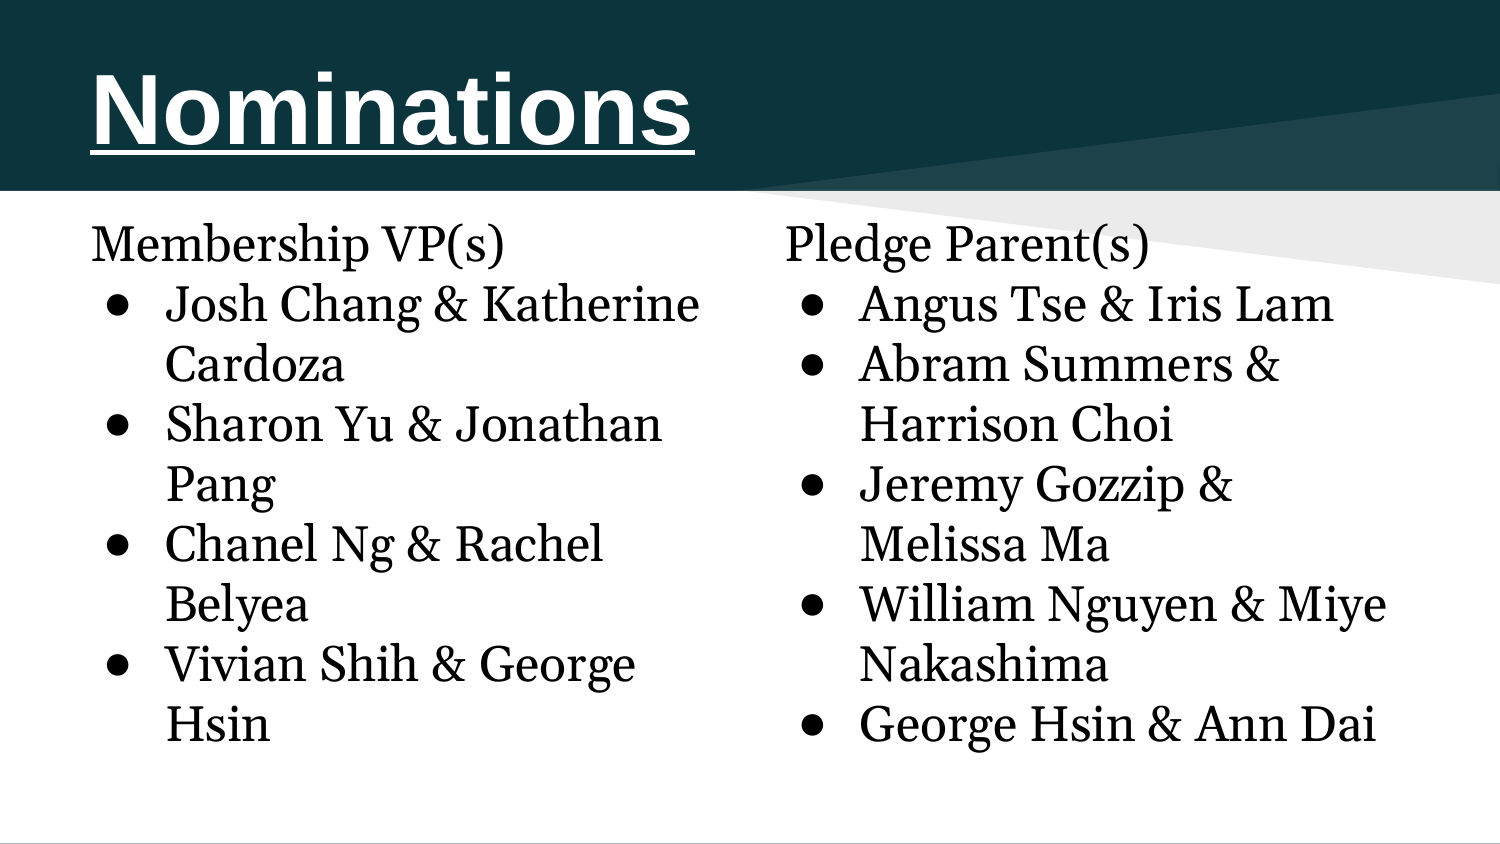

# Nominations
Membership VP(s)
Josh Chang & Katherine Cardoza
Sharon Yu & Jonathan Pang
Chanel Ng & Rachel Belyea
Vivian Shih & George Hsin
Pledge Parent(s)
Angus Tse & Iris Lam
Abram Summers & Harrison Choi
Jeremy Gozzip & Melissa Ma
William Nguyen & Miye Nakashima
George Hsin & Ann Dai